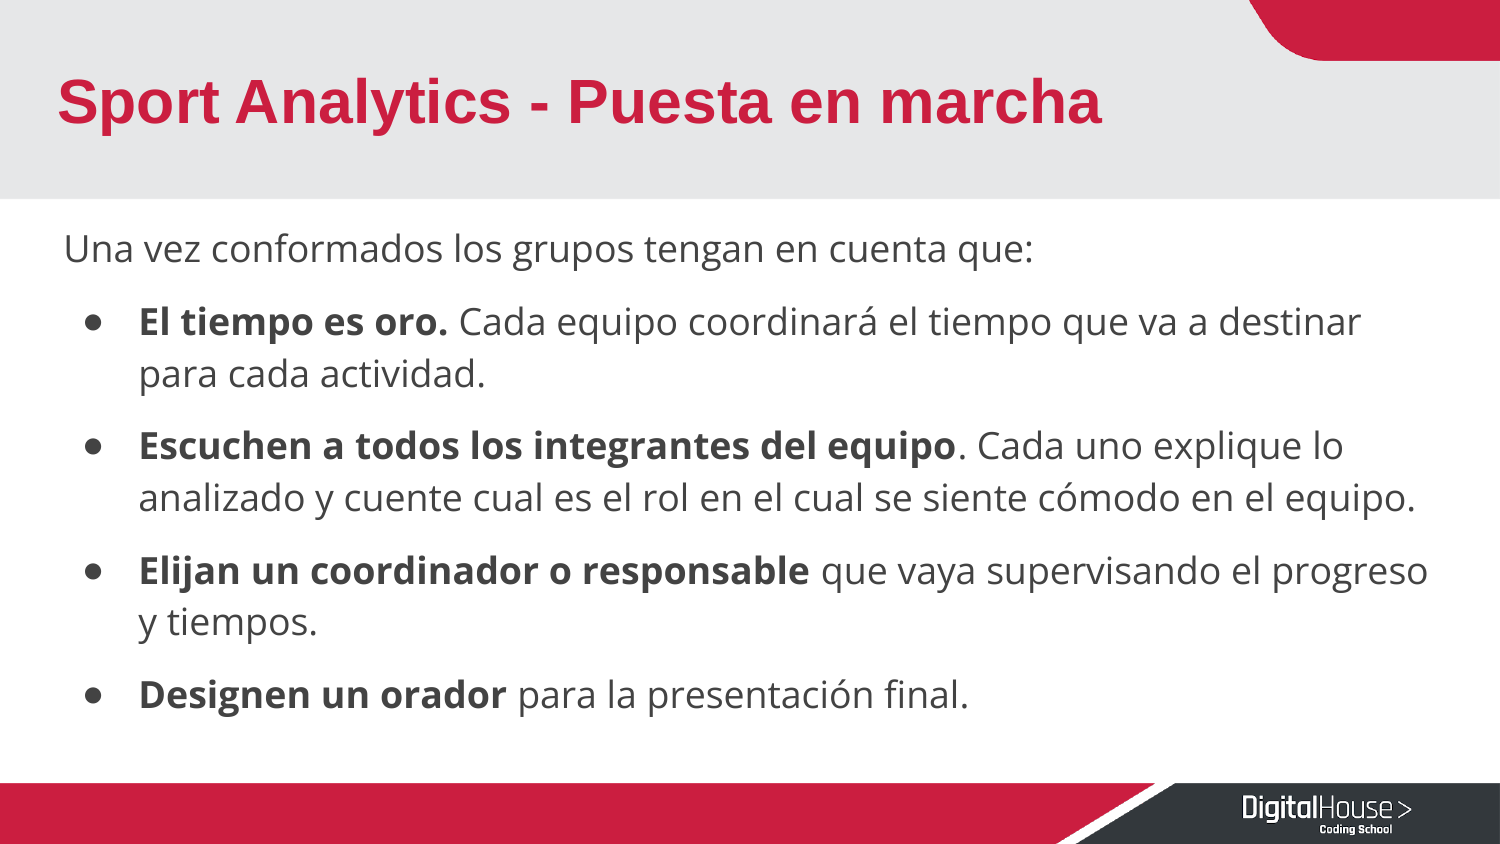

# Sport Analytics - Puesta en marcha
Una vez conformados los grupos tengan en cuenta que:
El tiempo es oro. Cada equipo coordinará el tiempo que va a destinar para cada actividad.
Escuchen a todos los integrantes del equipo. Cada uno explique lo analizado y cuente cual es el rol en el cual se siente cómodo en el equipo.
Elijan un coordinador o responsable que vaya supervisando el progreso y tiempos.
Designen un orador para la presentación final.